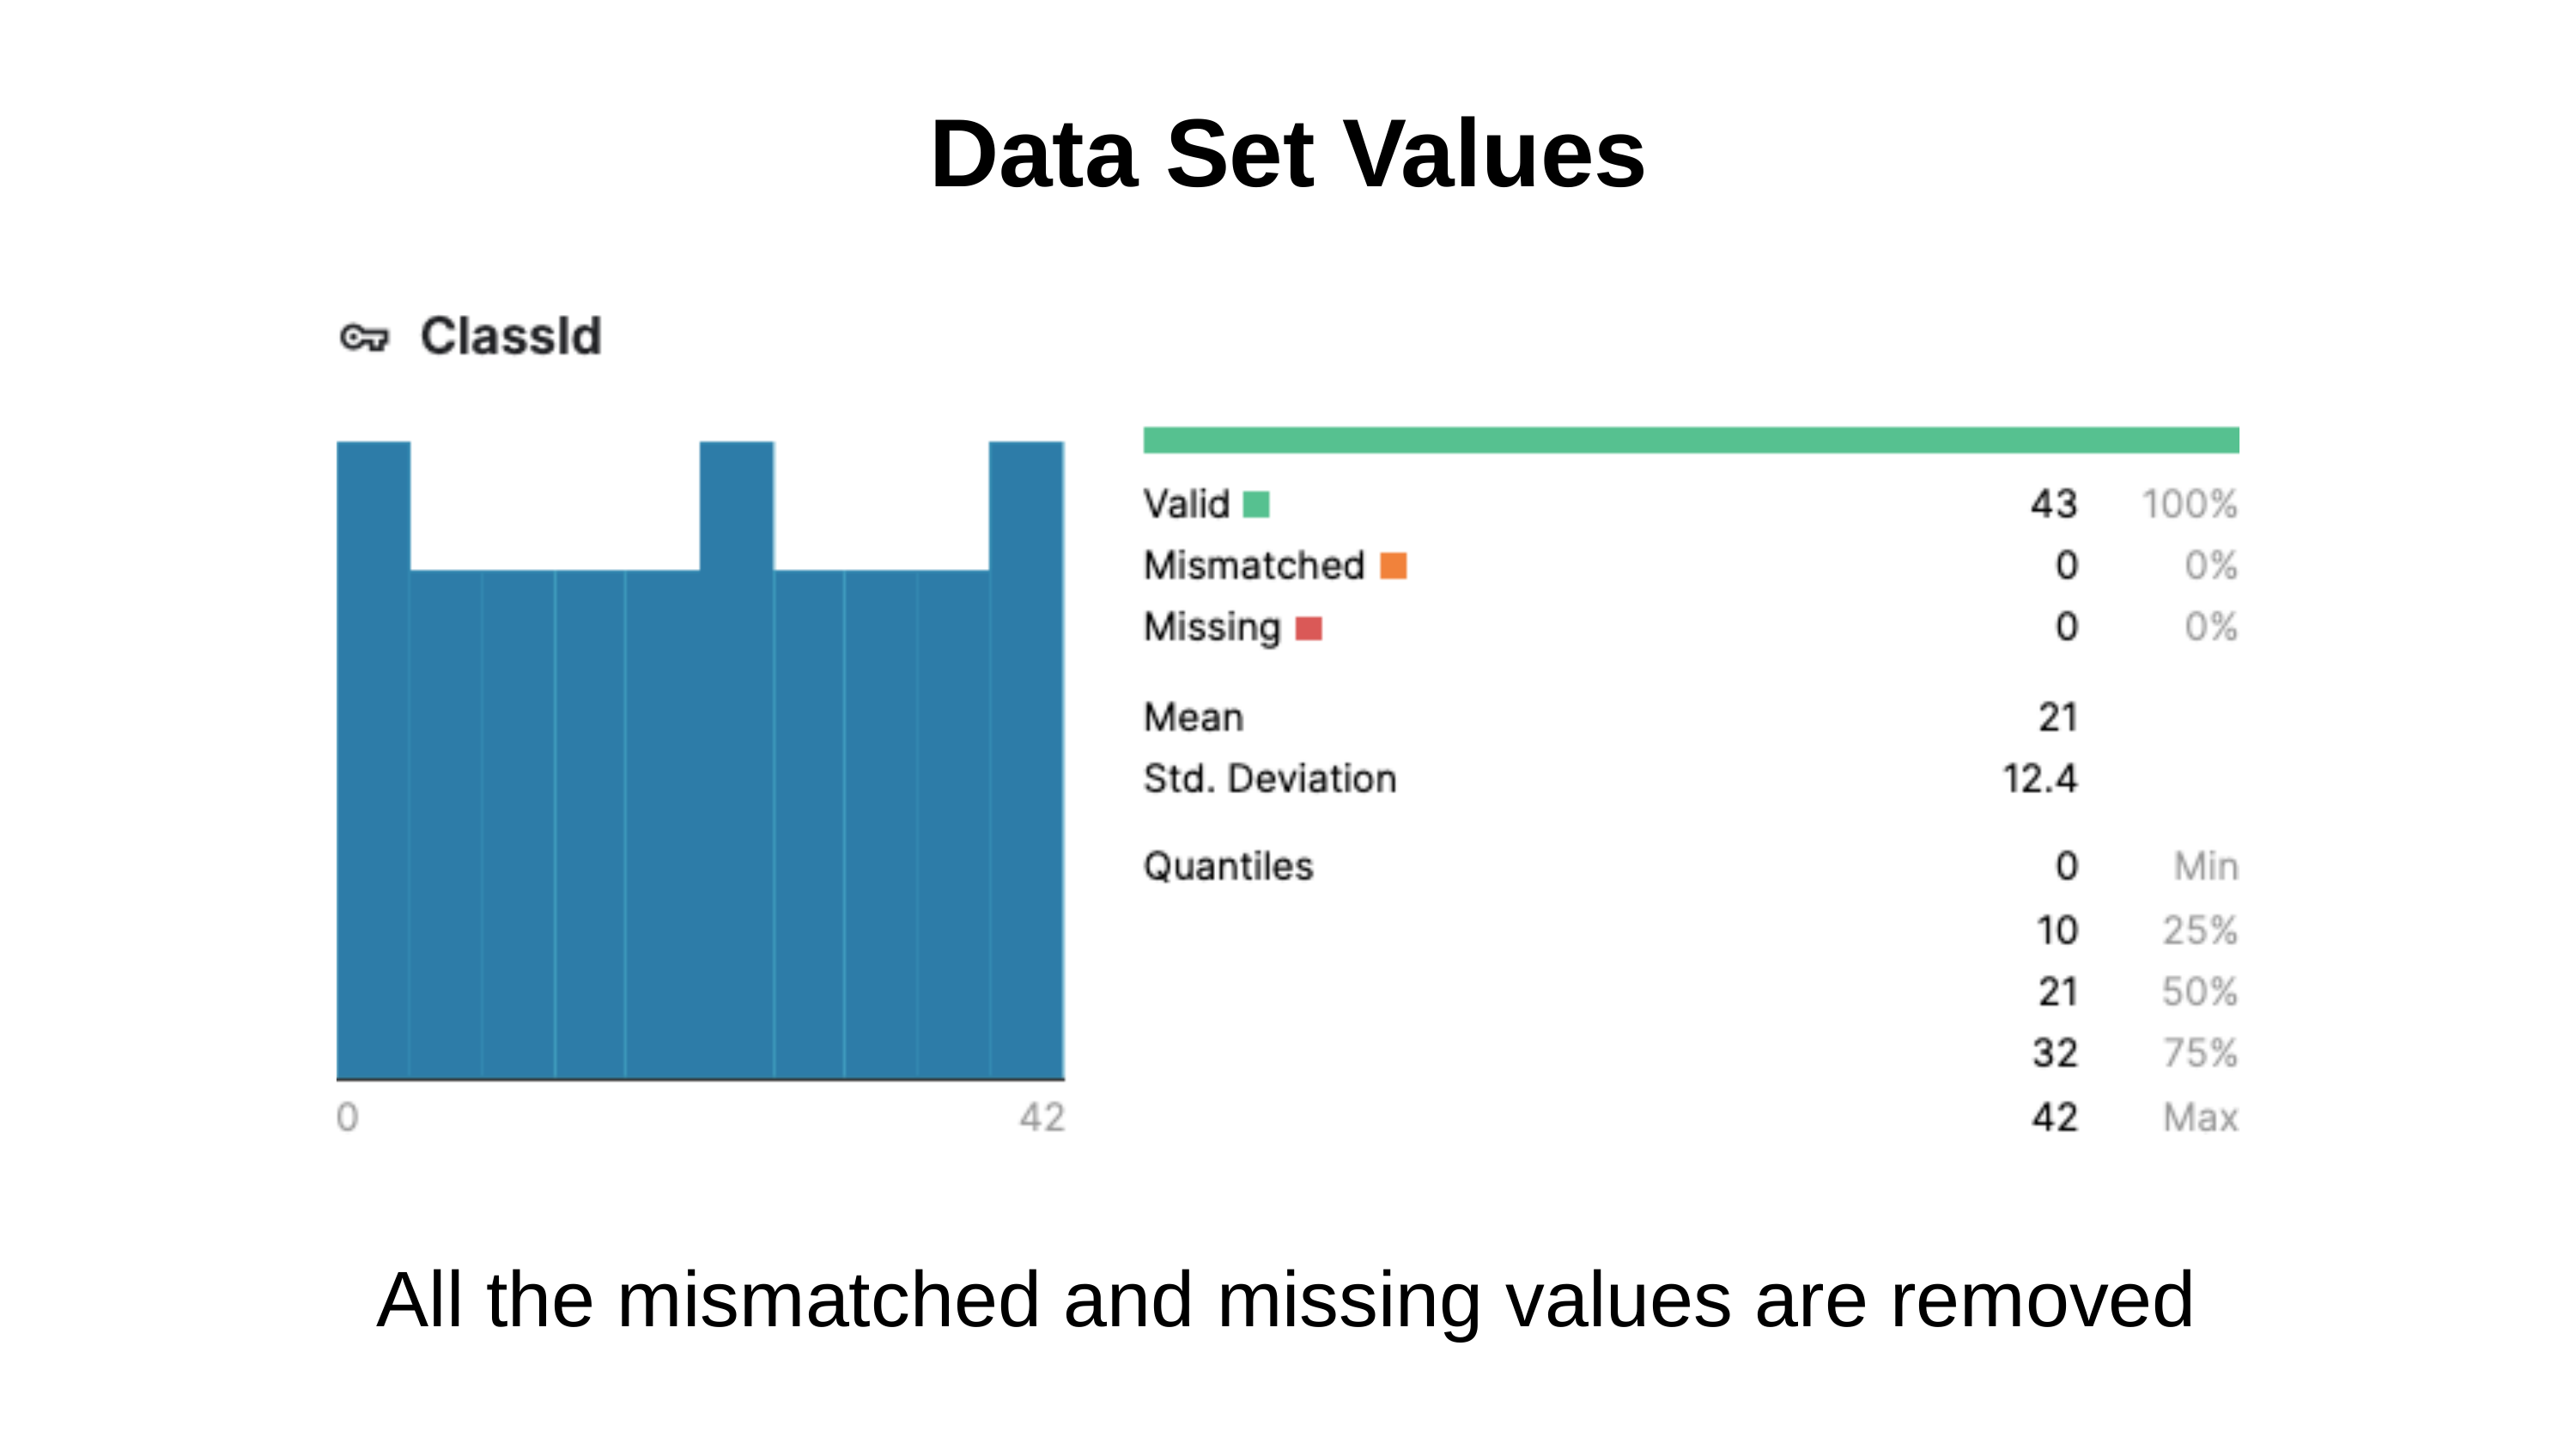

# Data Set Values

All the mismatched and missing values are removed